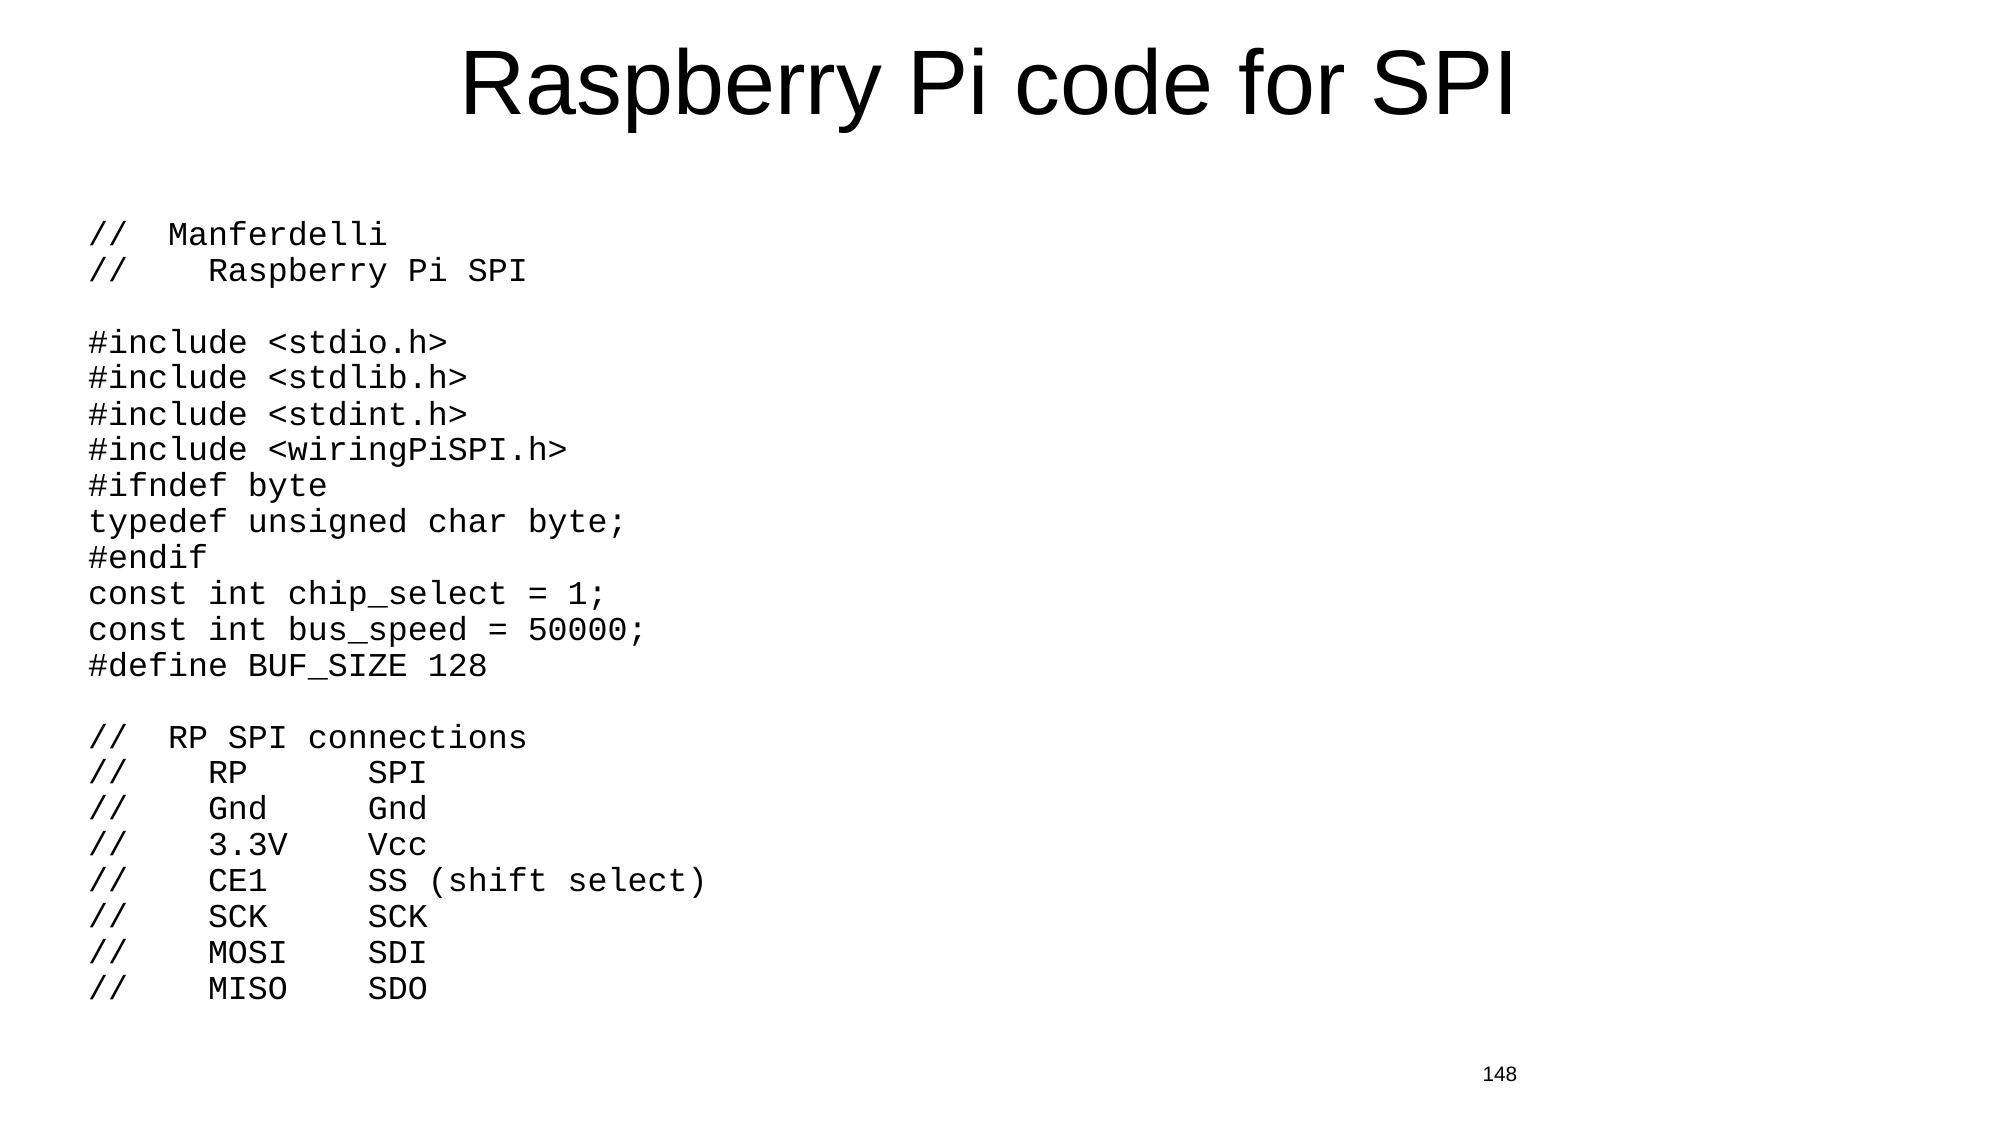

# Raspberry Pi code for SPI
//  Manferdelli
//    Raspberry Pi SPI

#include <stdio.h>
#include <stdlib.h>
#include <stdint.h>
#include <wiringPiSPI.h>
#ifndef byte
typedef unsigned char byte;
#endif
const int chip_select = 1;
const int bus_speed = 50000;
#define BUF_SIZE 128

//  RP SPI connections
//    RP      SPI
//    Gnd     Gnd
//    3.3V    Vcc
//    CE1     SS (shift select)
//    SCK     SCK
//    MOSI    SDI
//    MISO    SDO
148